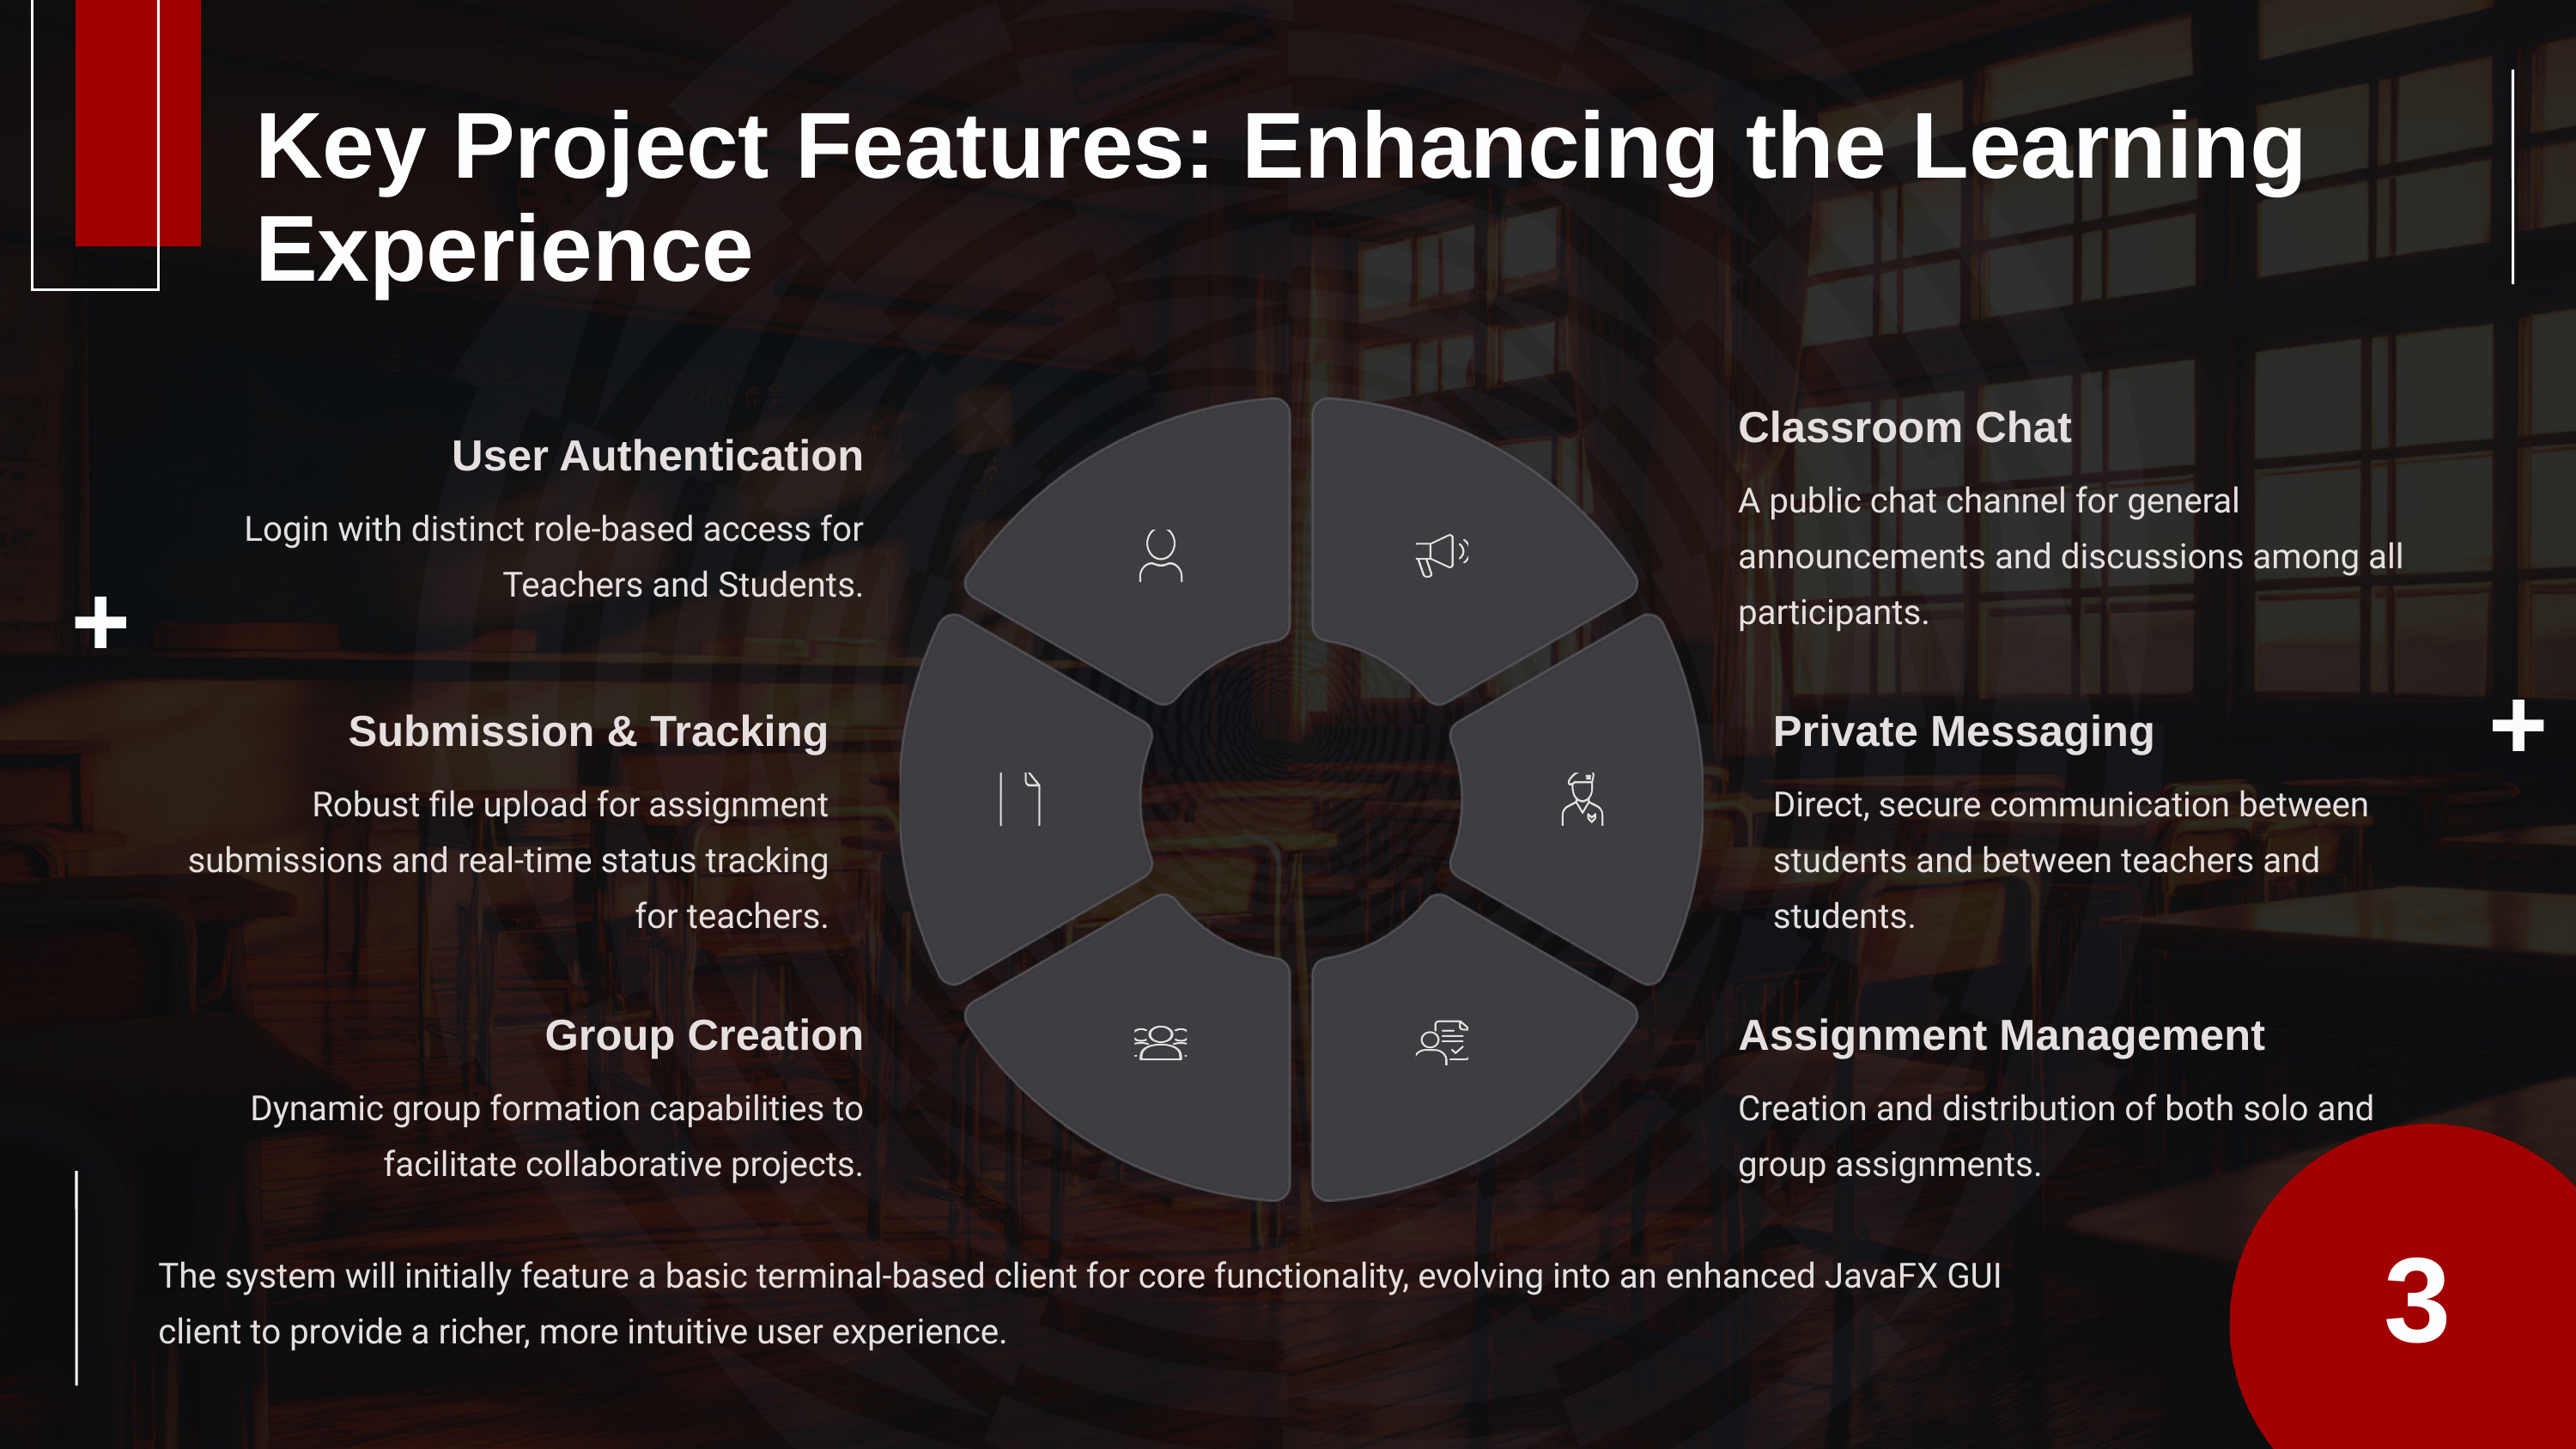

Key Project Features: Enhancing the Learning Experience

Classroom Chat
User Authentication
A public chat channel for general announcements and discussions among all participants.
Login with distinct role-based access for Teachers and Students.

Submission & Tracking
Private Messaging
Robust file upload for assignment submissions and real-time status tracking for teachers.
Direct, secure communication between students and between teachers and students.

Group Creation
Assignment Management

Dynamic group formation capabilities to facilitate collaborative projects.
Creation and distribution of both solo and group assignments.

3
The system will initially feature a basic terminal-based client for core functionality, evolving into an enhanced JavaFX GUI client to provide a richer, more intuitive user experience.